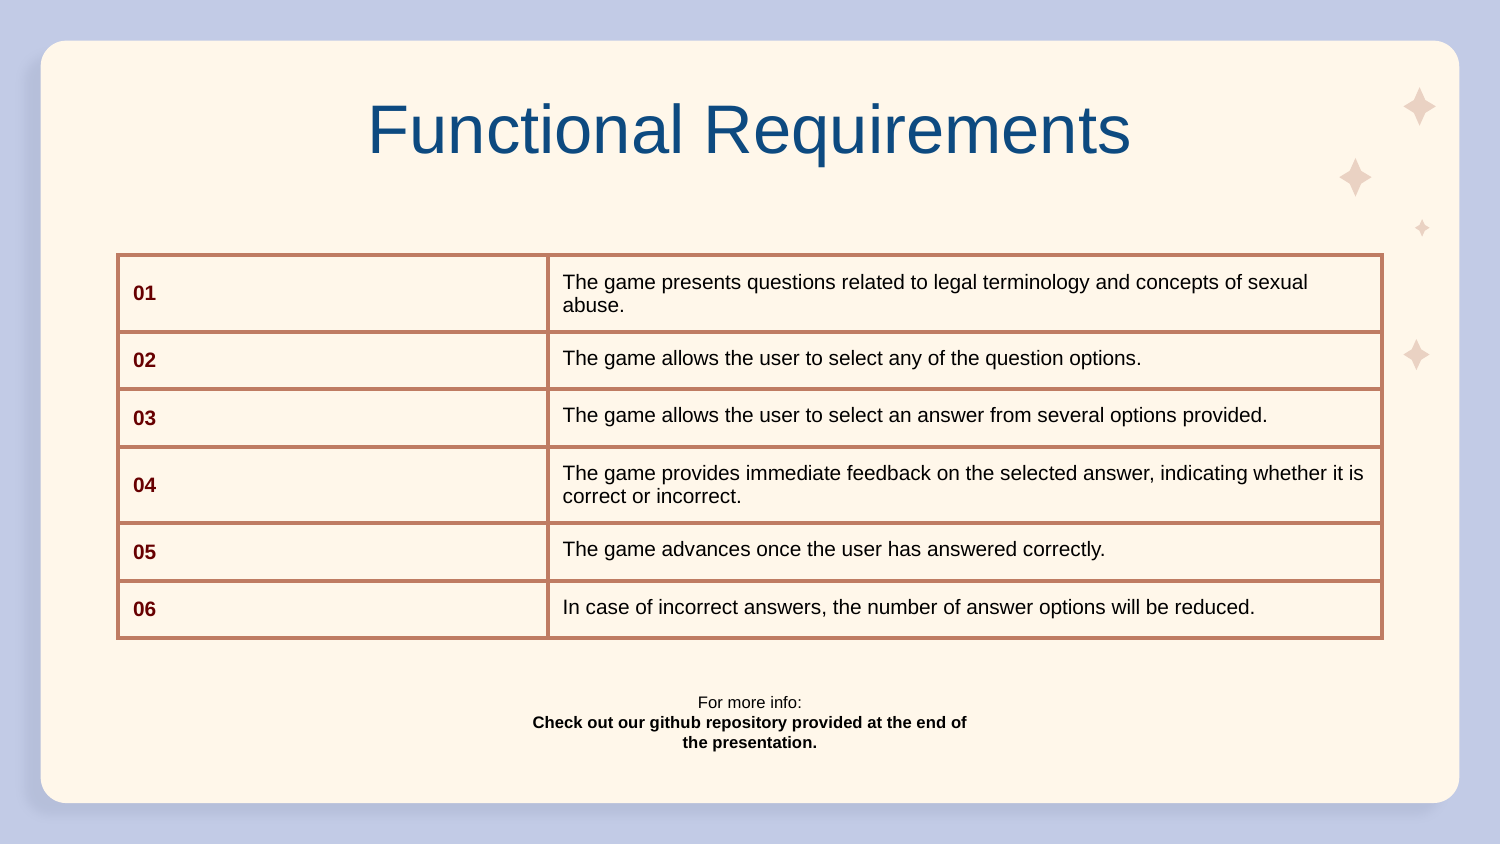

# Functional Requirements

| 01 | The game presents questions related to legal terminology and concepts of sexual abuse. |
| --- | --- |
| 02 | The game allows the user to select any of the question options. |
| 03 | The game allows the user to select an answer from several options provided. |
| 04 | The game provides immediate feedback on the selected answer, indicating whether it is correct or incorrect. |
| 05 | The game advances once the user has answered correctly. |
| 06 | In case of incorrect answers, the number of answer options will be reduced. |

For more info:
Check out our github repository provided at the end of the presentation.